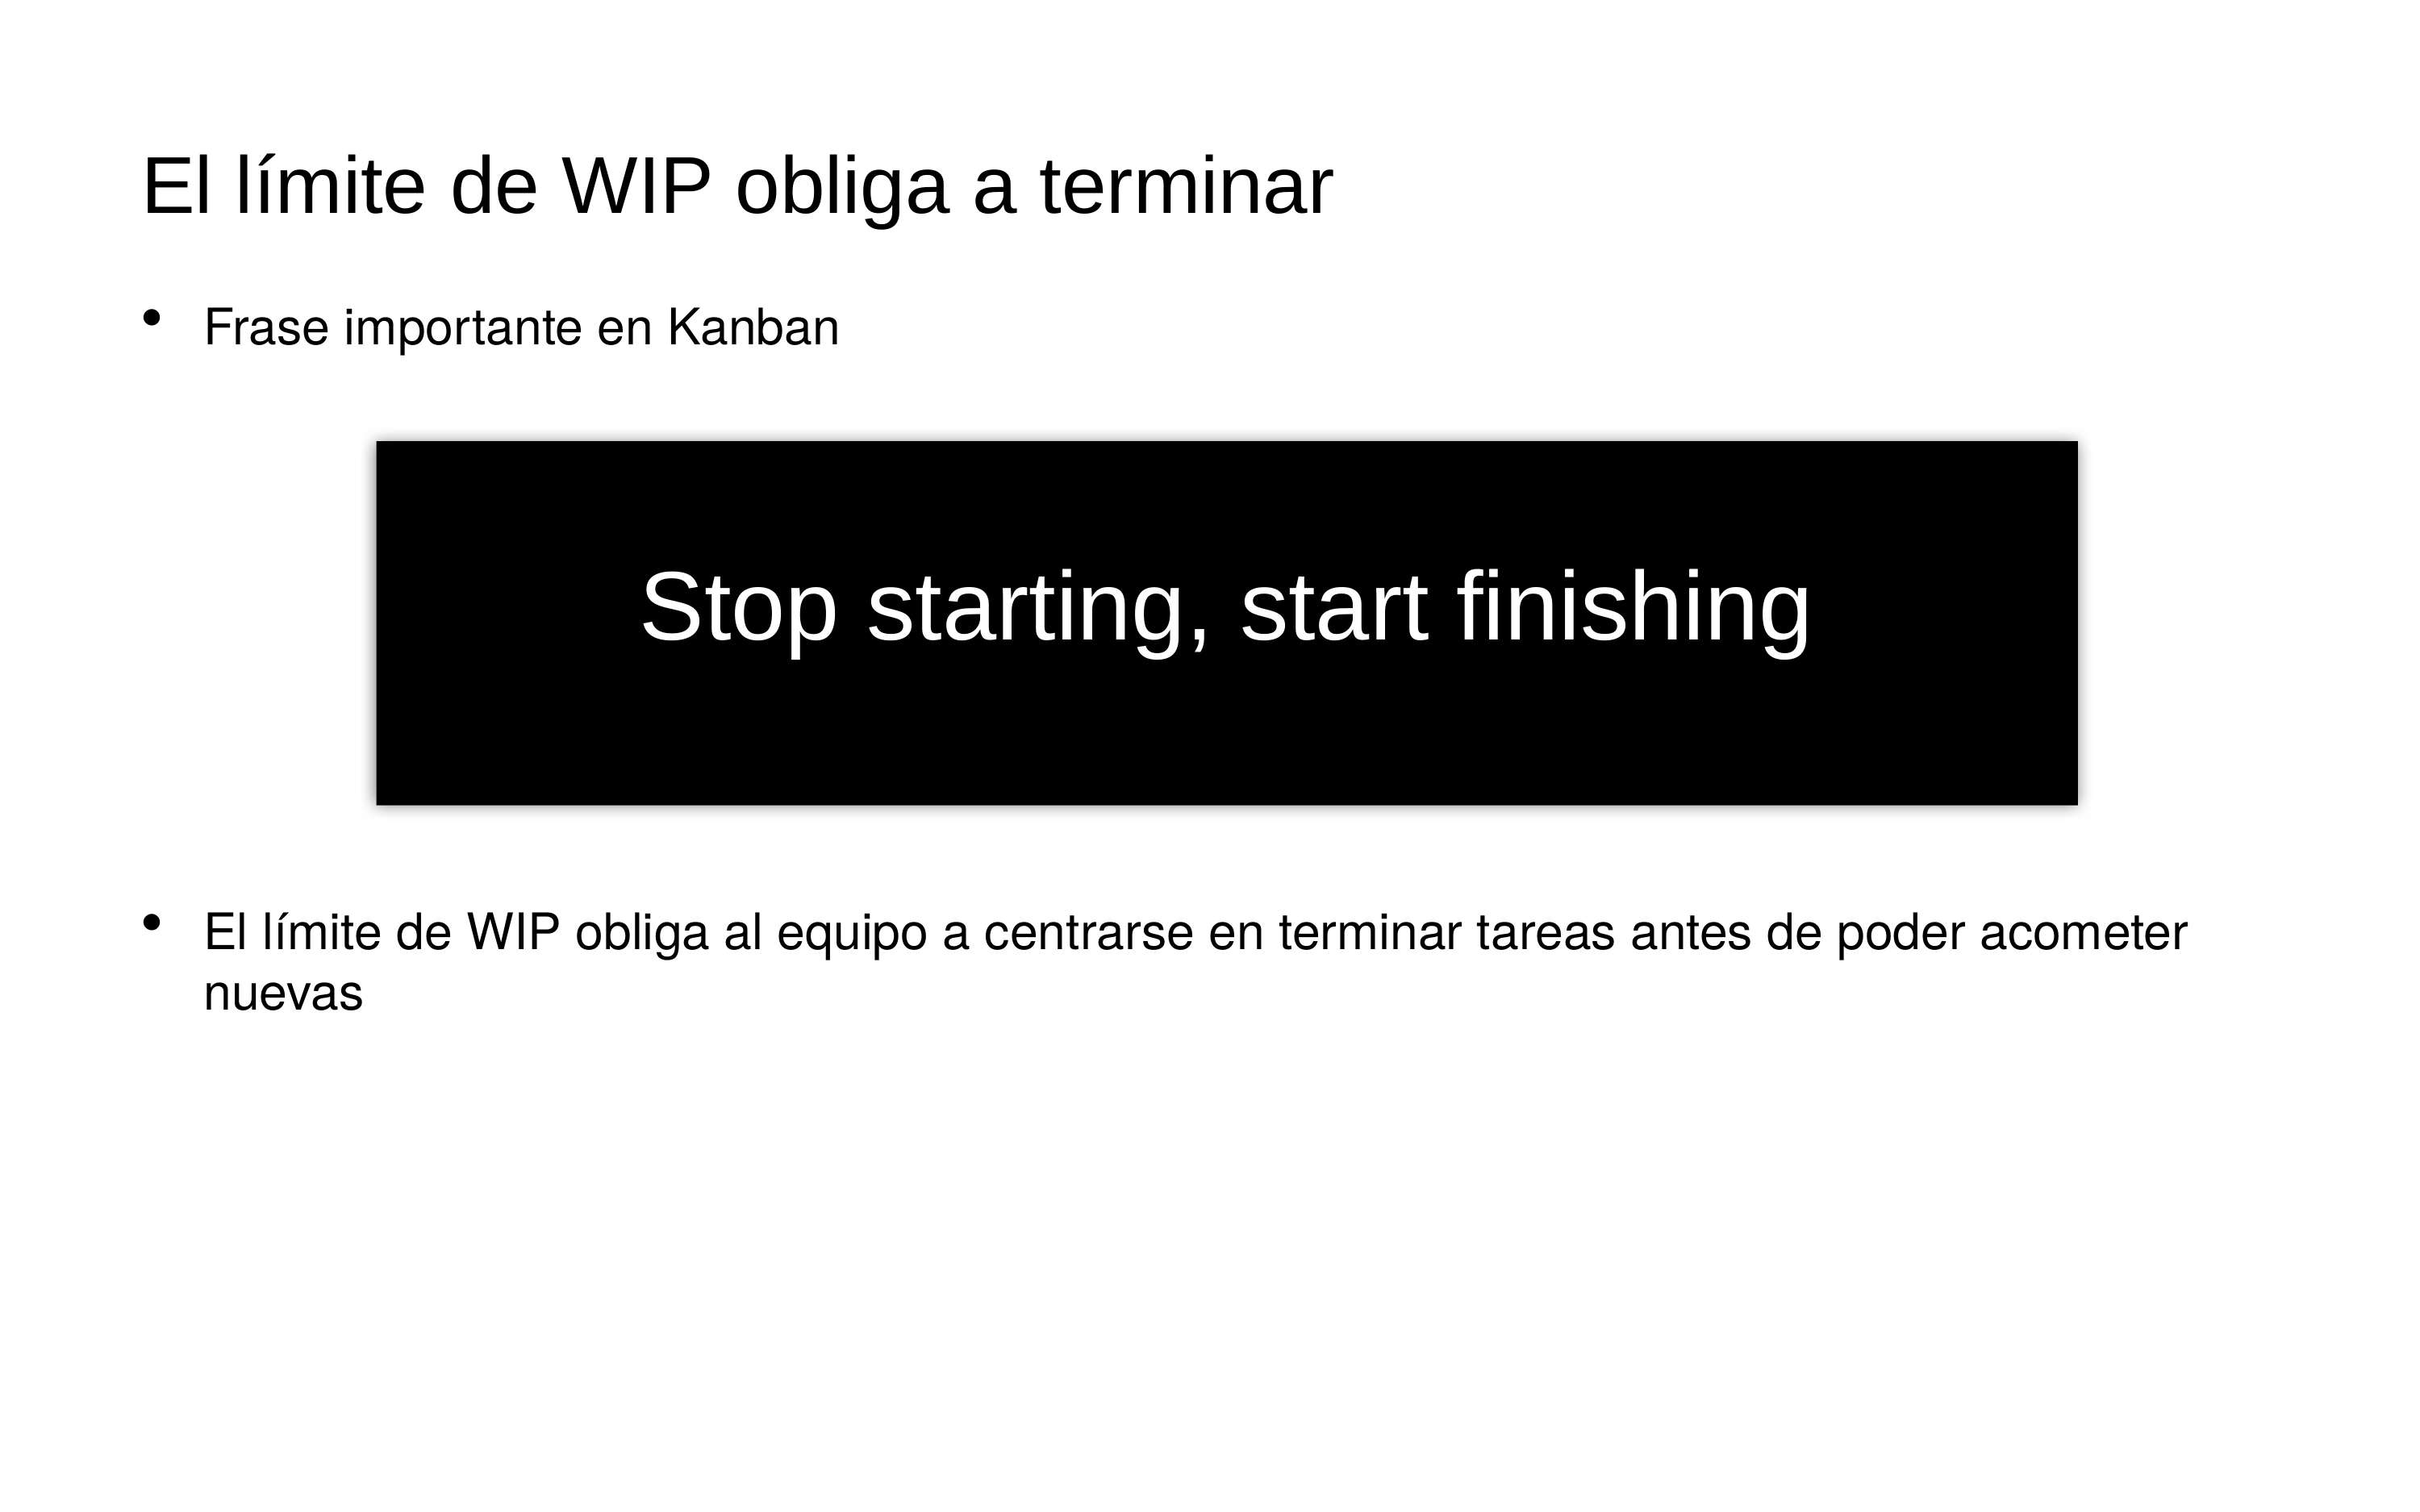

# El límite de WIP obliga a terminar
Frase importante en Kanban

El límite de WIP obliga al equipo a centrarse en terminar tareas antes de poder acometer nuevas

Stop starting, start finishing
53